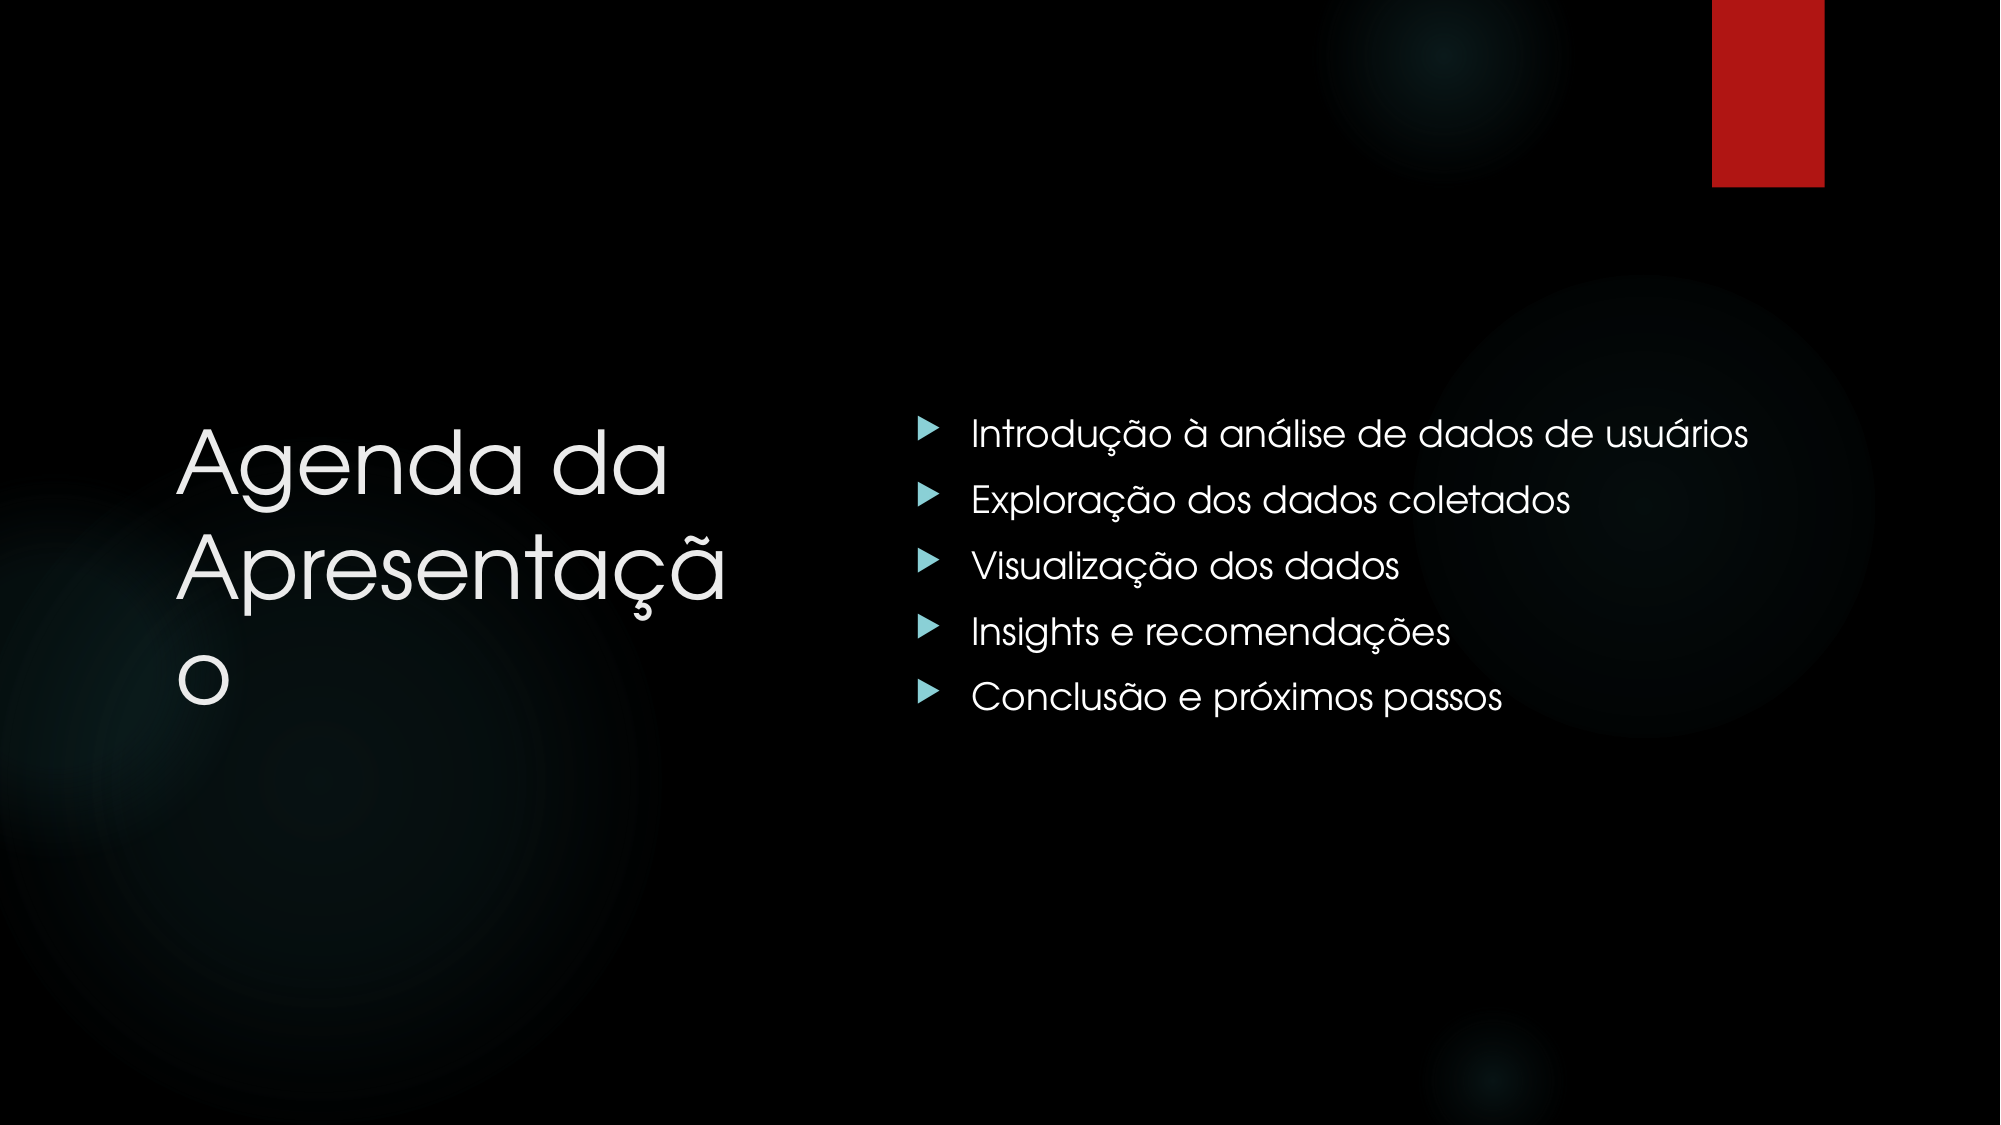

# Agenda da Apresentação
Introdução à análise de dados de usuários
Exploração dos dados coletados
Visualização dos dados
Insights e recomendações
Conclusão e próximos passos